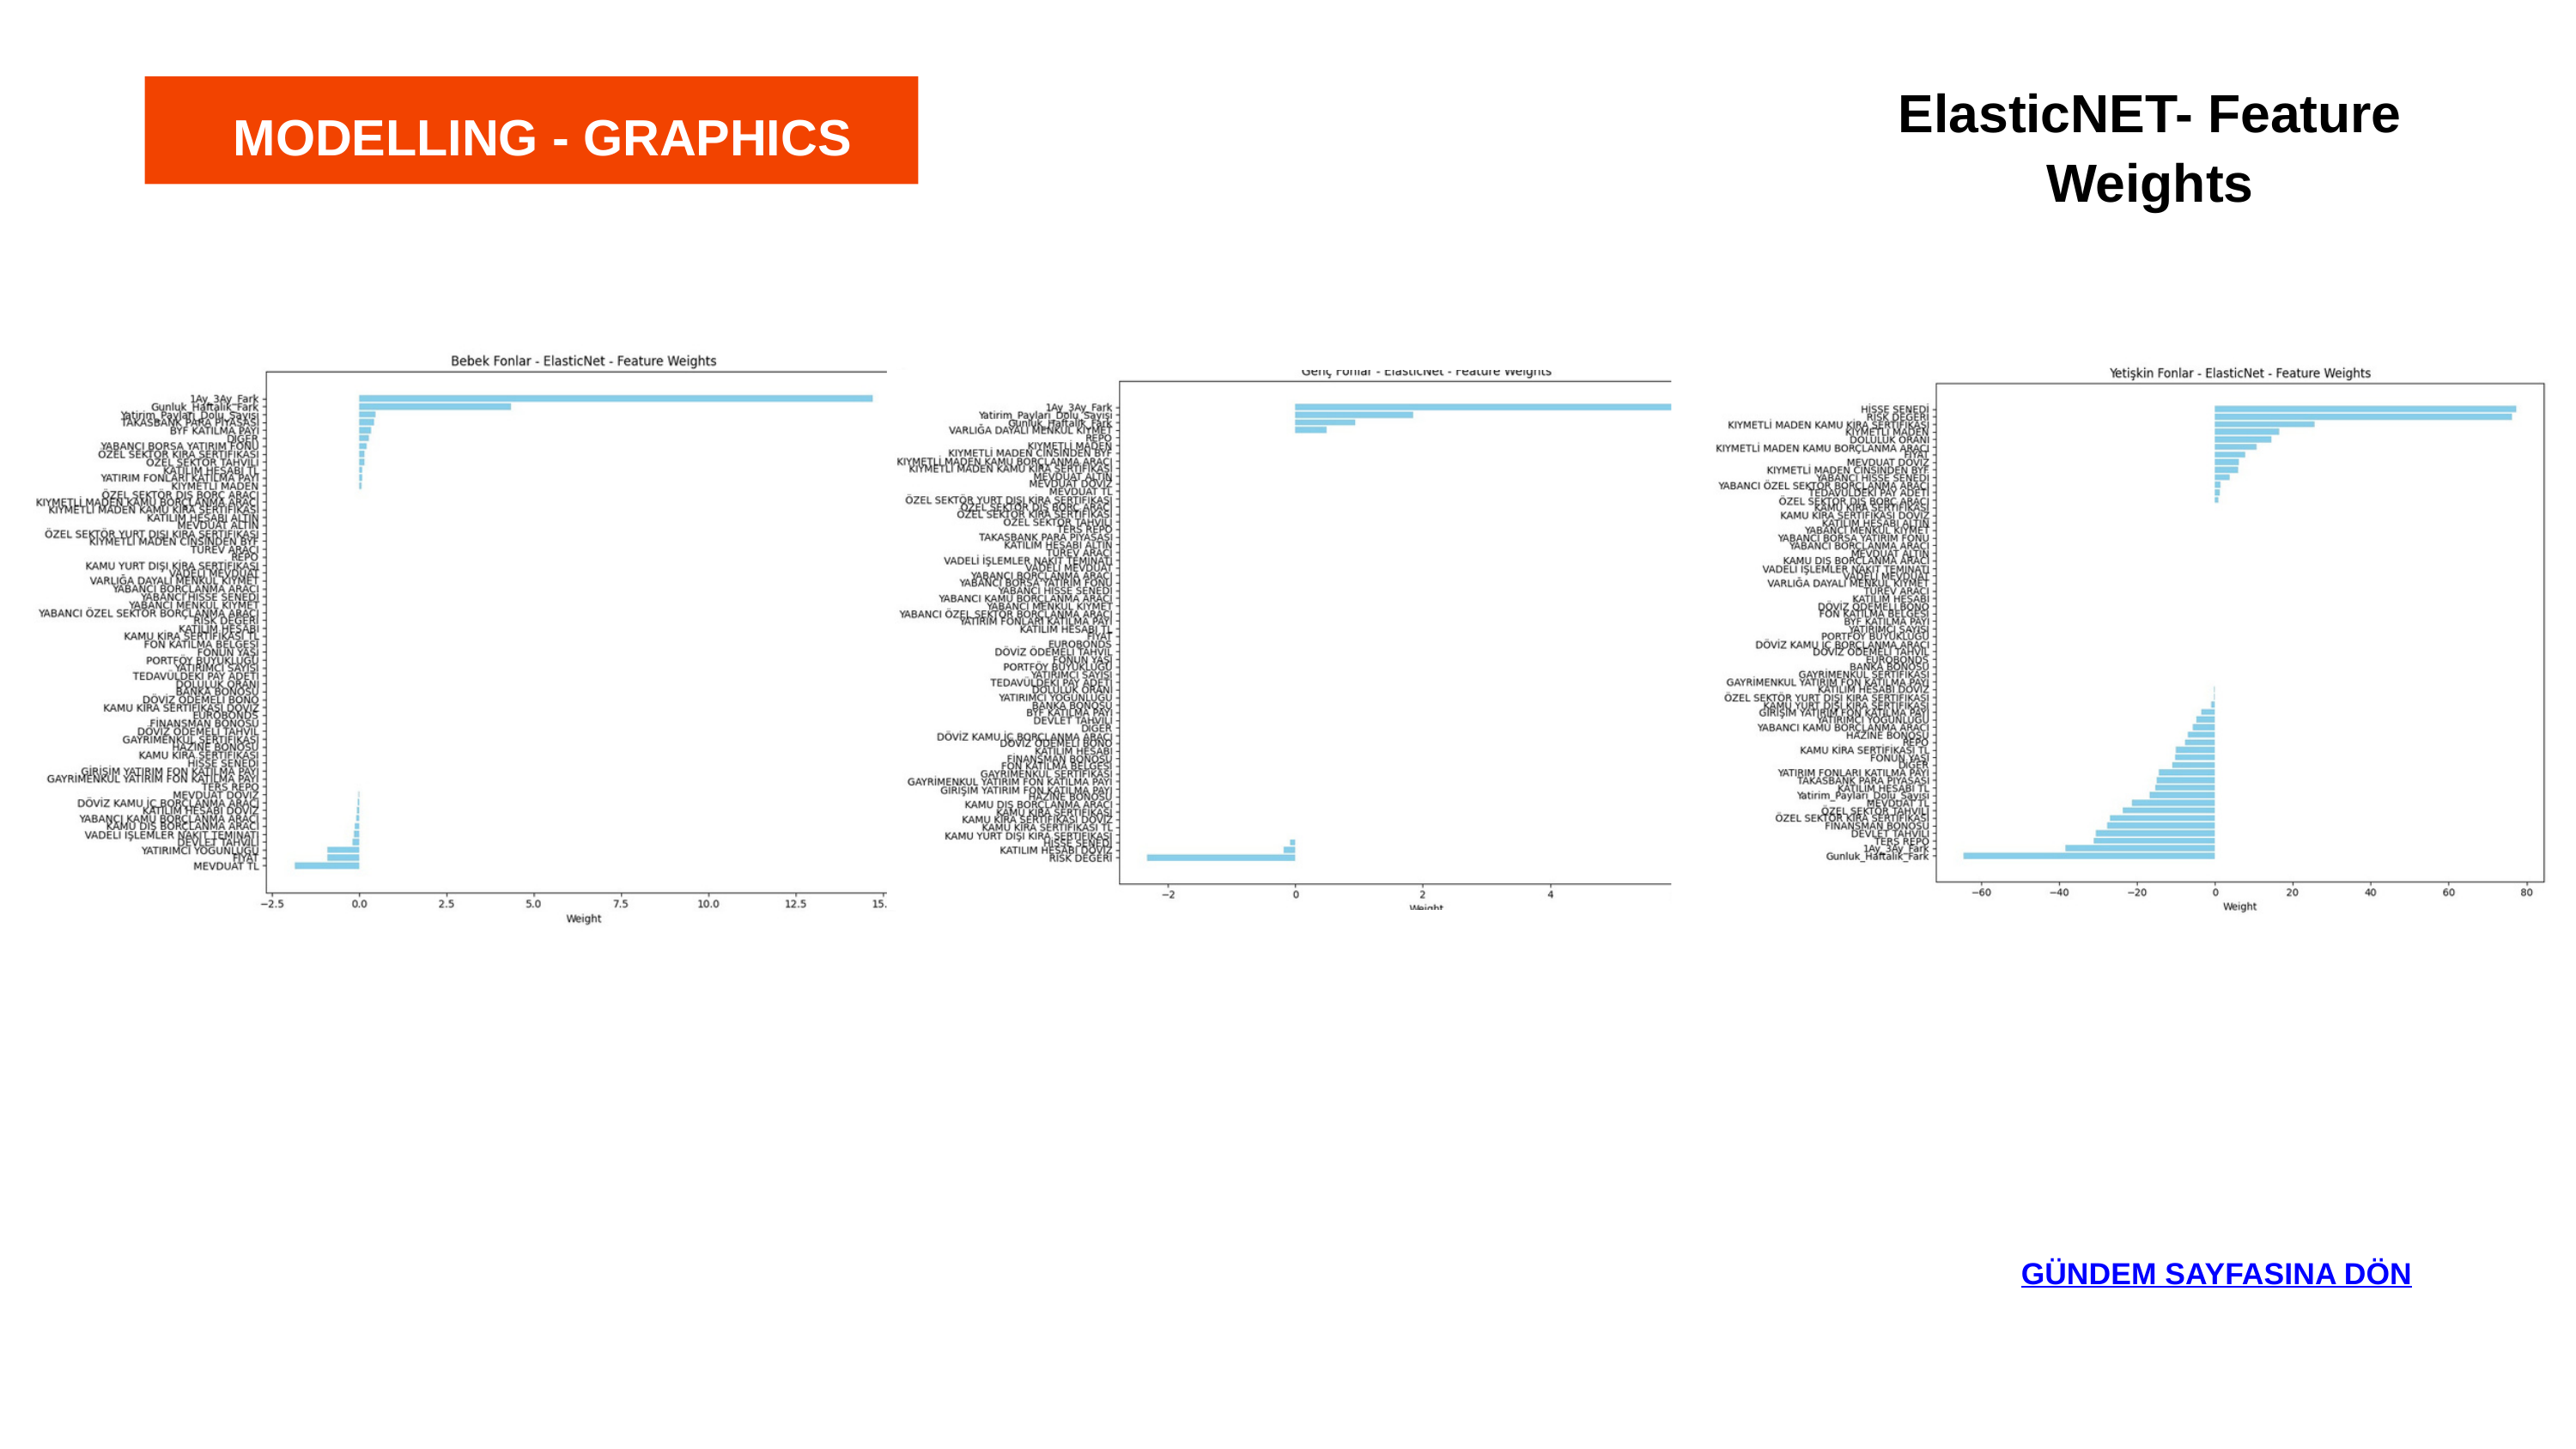

ElasticNET- Feature Weights

MODELLING - GRAPHICS
MODELLING - GRAPHICS

GÜNDEM SAYFASINA DÖN